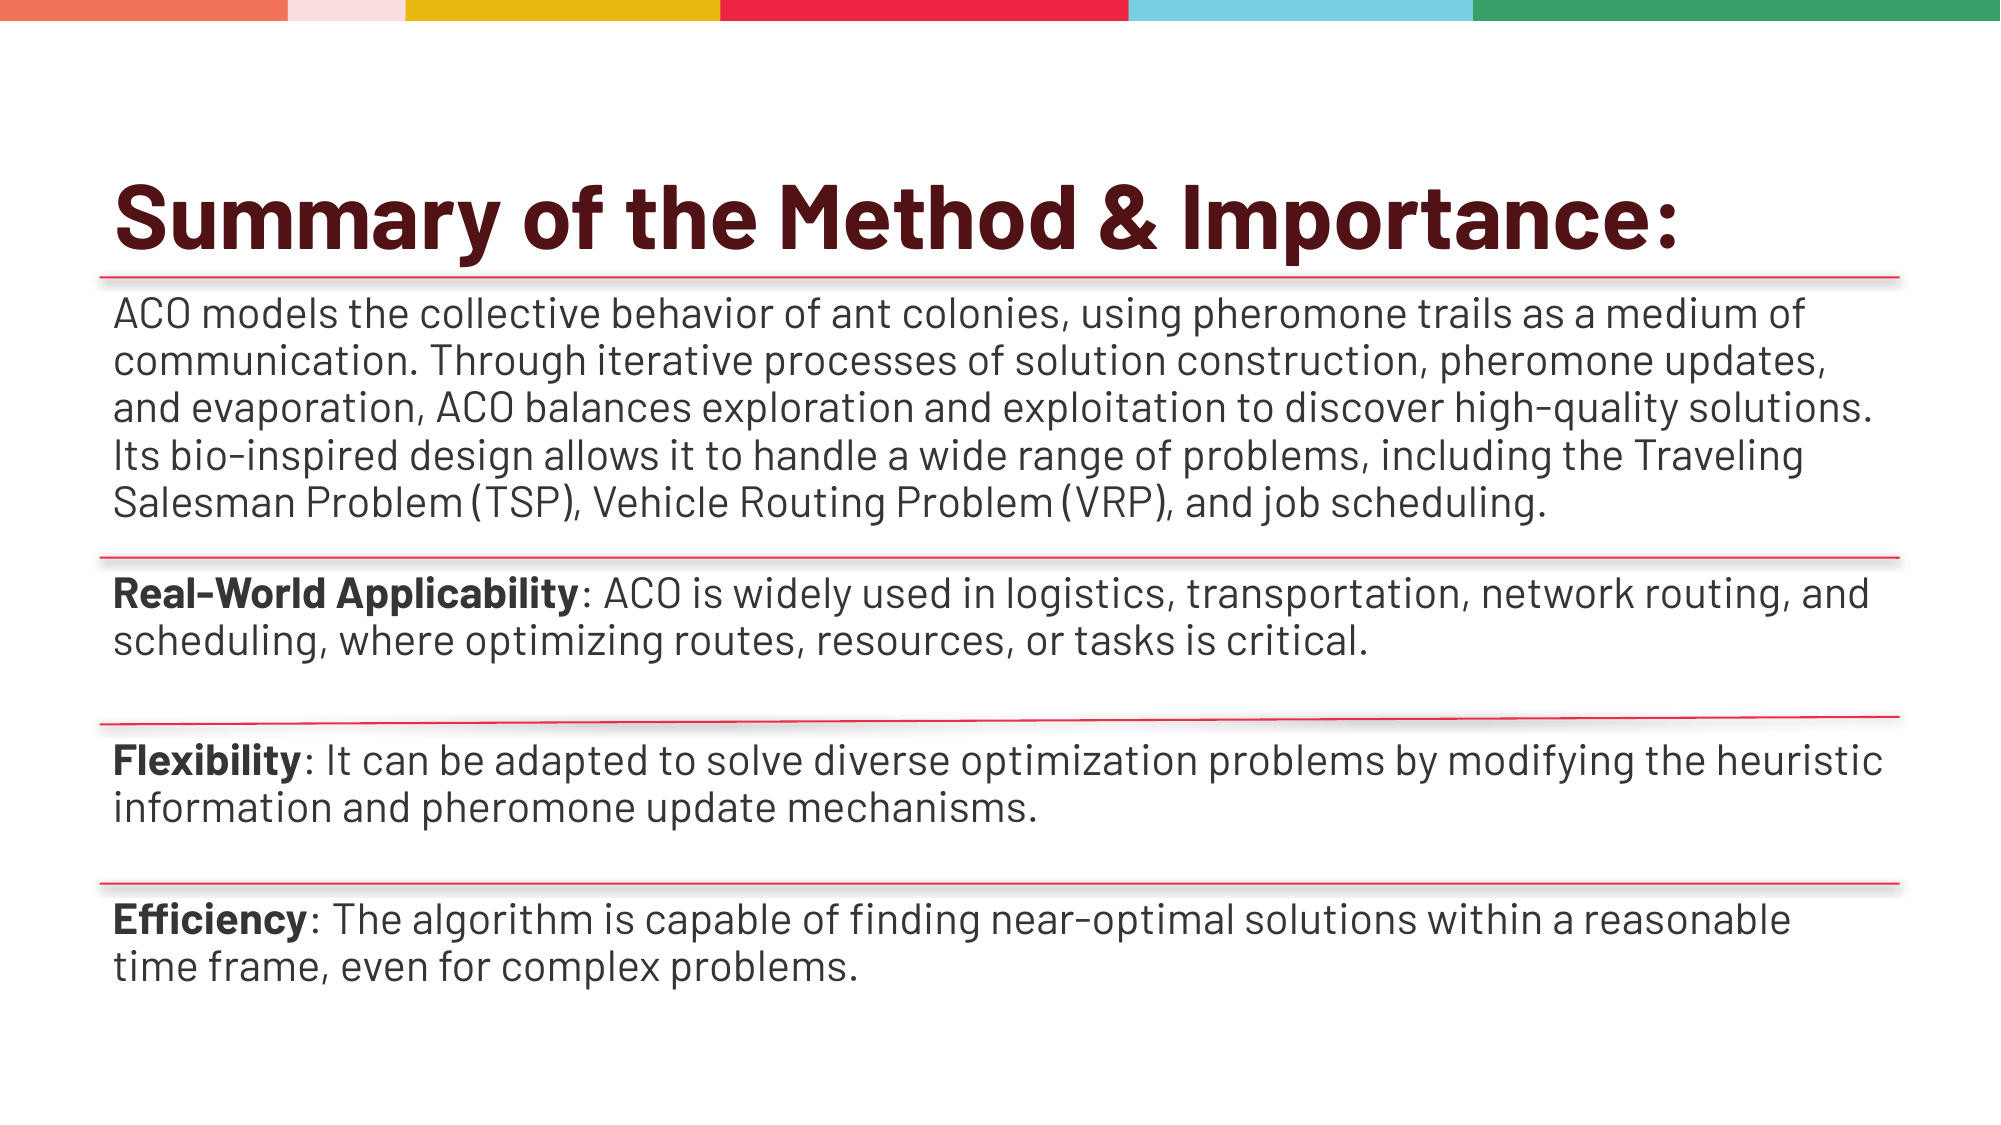

# Summary of the Method & Importance:
ACO models the collective behavior of ant colonies, using pheromone trails as a medium of communication. Through iterative processes of solution construction, pheromone updates, and evaporation, ACO balances exploration and exploitation to discover high-quality solutions. Its bio-inspired design allows it to handle a wide range of problems, including the Traveling Salesman Problem (TSP), Vehicle Routing Problem (VRP), and job scheduling.
Real-World Applicability: ACO is widely used in logistics, transportation, network routing, and scheduling, where optimizing routes, resources, or tasks is critical.
Flexibility: It can be adapted to solve diverse optimization problems by modifying the heuristic information and pheromone update mechanisms.
Efficiency: The algorithm is capable of finding near-optimal solutions within a reasonable time frame, even for complex problems.